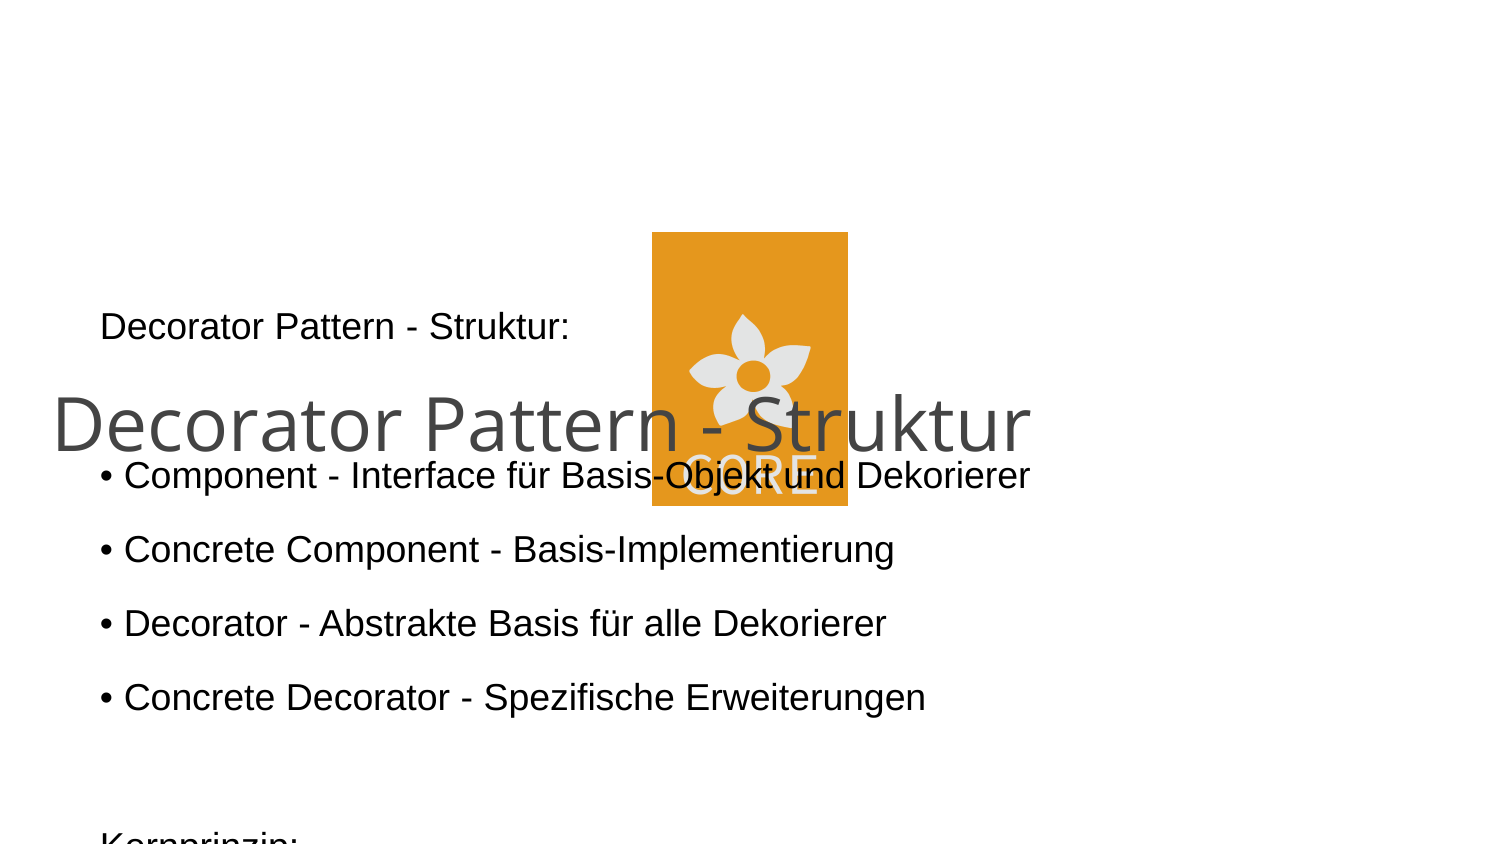

# Decorator Pattern - Struktur

Decorator Pattern - Struktur:

• Component - Interface für Basis-Objekt und Dekorierer
• Concrete Component - Basis-Implementierung
• Decorator - Abstrakte Basis für alle Dekorierer
• Concrete Decorator - Spezifische Erweiterungen

Kernprinzip:
• Wrapper-Objekte erweitern andere Objekte
• Gleiche Schnittstelle wie das ursprüngliche Objekt
• Ketten von Dekorierern möglich
• Zur Laufzeit zusammenstellbar

Vorteil: Flexible Kombination von Verhalten